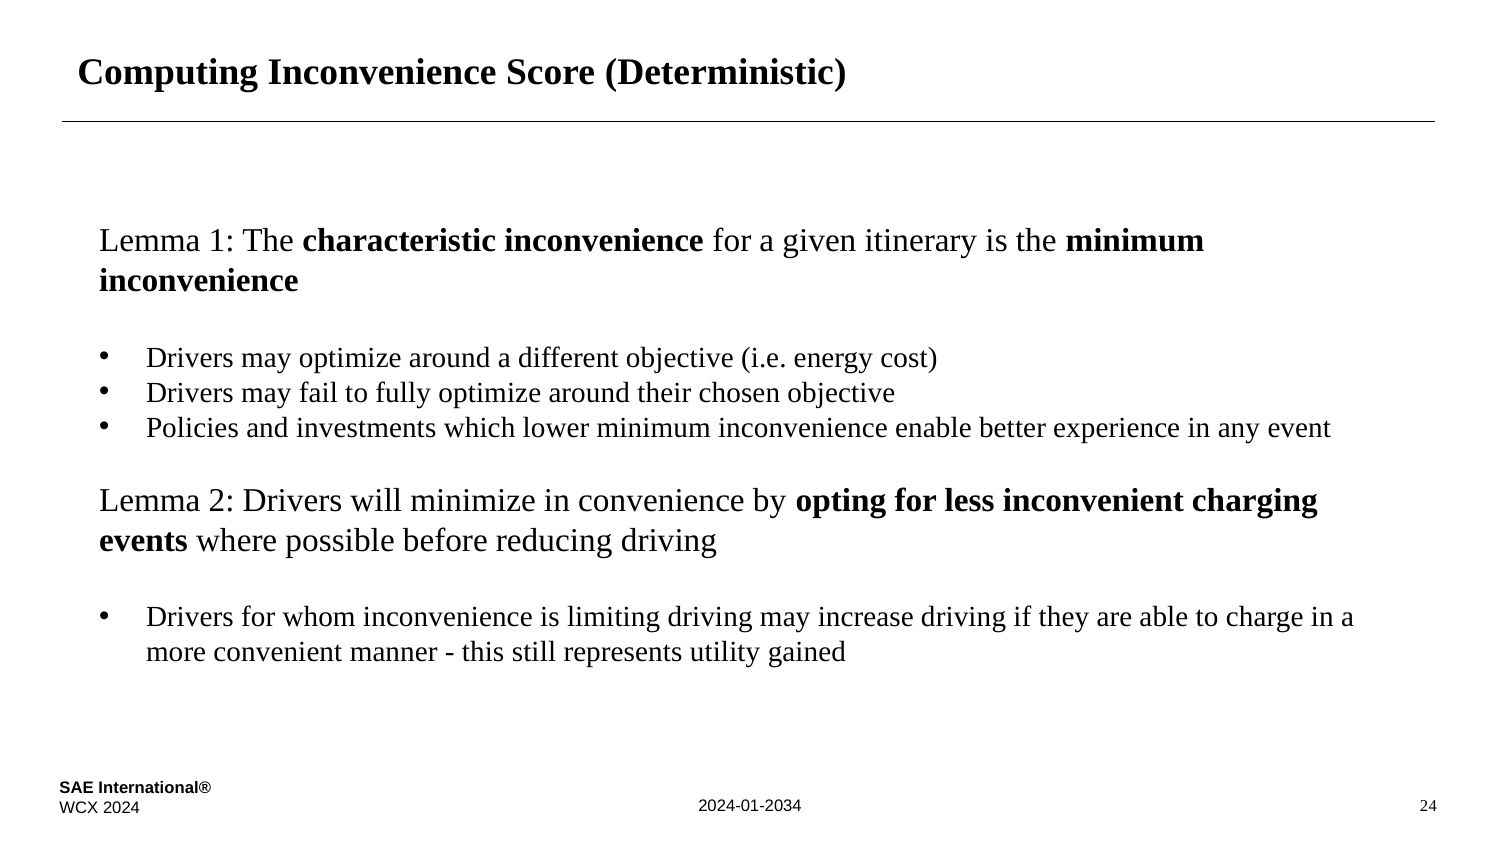

# Computing Inconvenience Score (Deterministic)
Lemma 1: The characteristic inconvenience for a given itinerary is the minimum inconvenience

Drivers may optimize around a different objective (i.e. energy cost)
Drivers may fail to fully optimize around their chosen objective
Policies and investments which lower minimum inconvenience enable better experience in any event

Lemma 2: Drivers will minimize in convenience by opting for less inconvenient charging events where possible before reducing driving

Drivers for whom inconvenience is limiting driving may increase driving if they are able to charge in a more convenient manner - this still represents utility gained